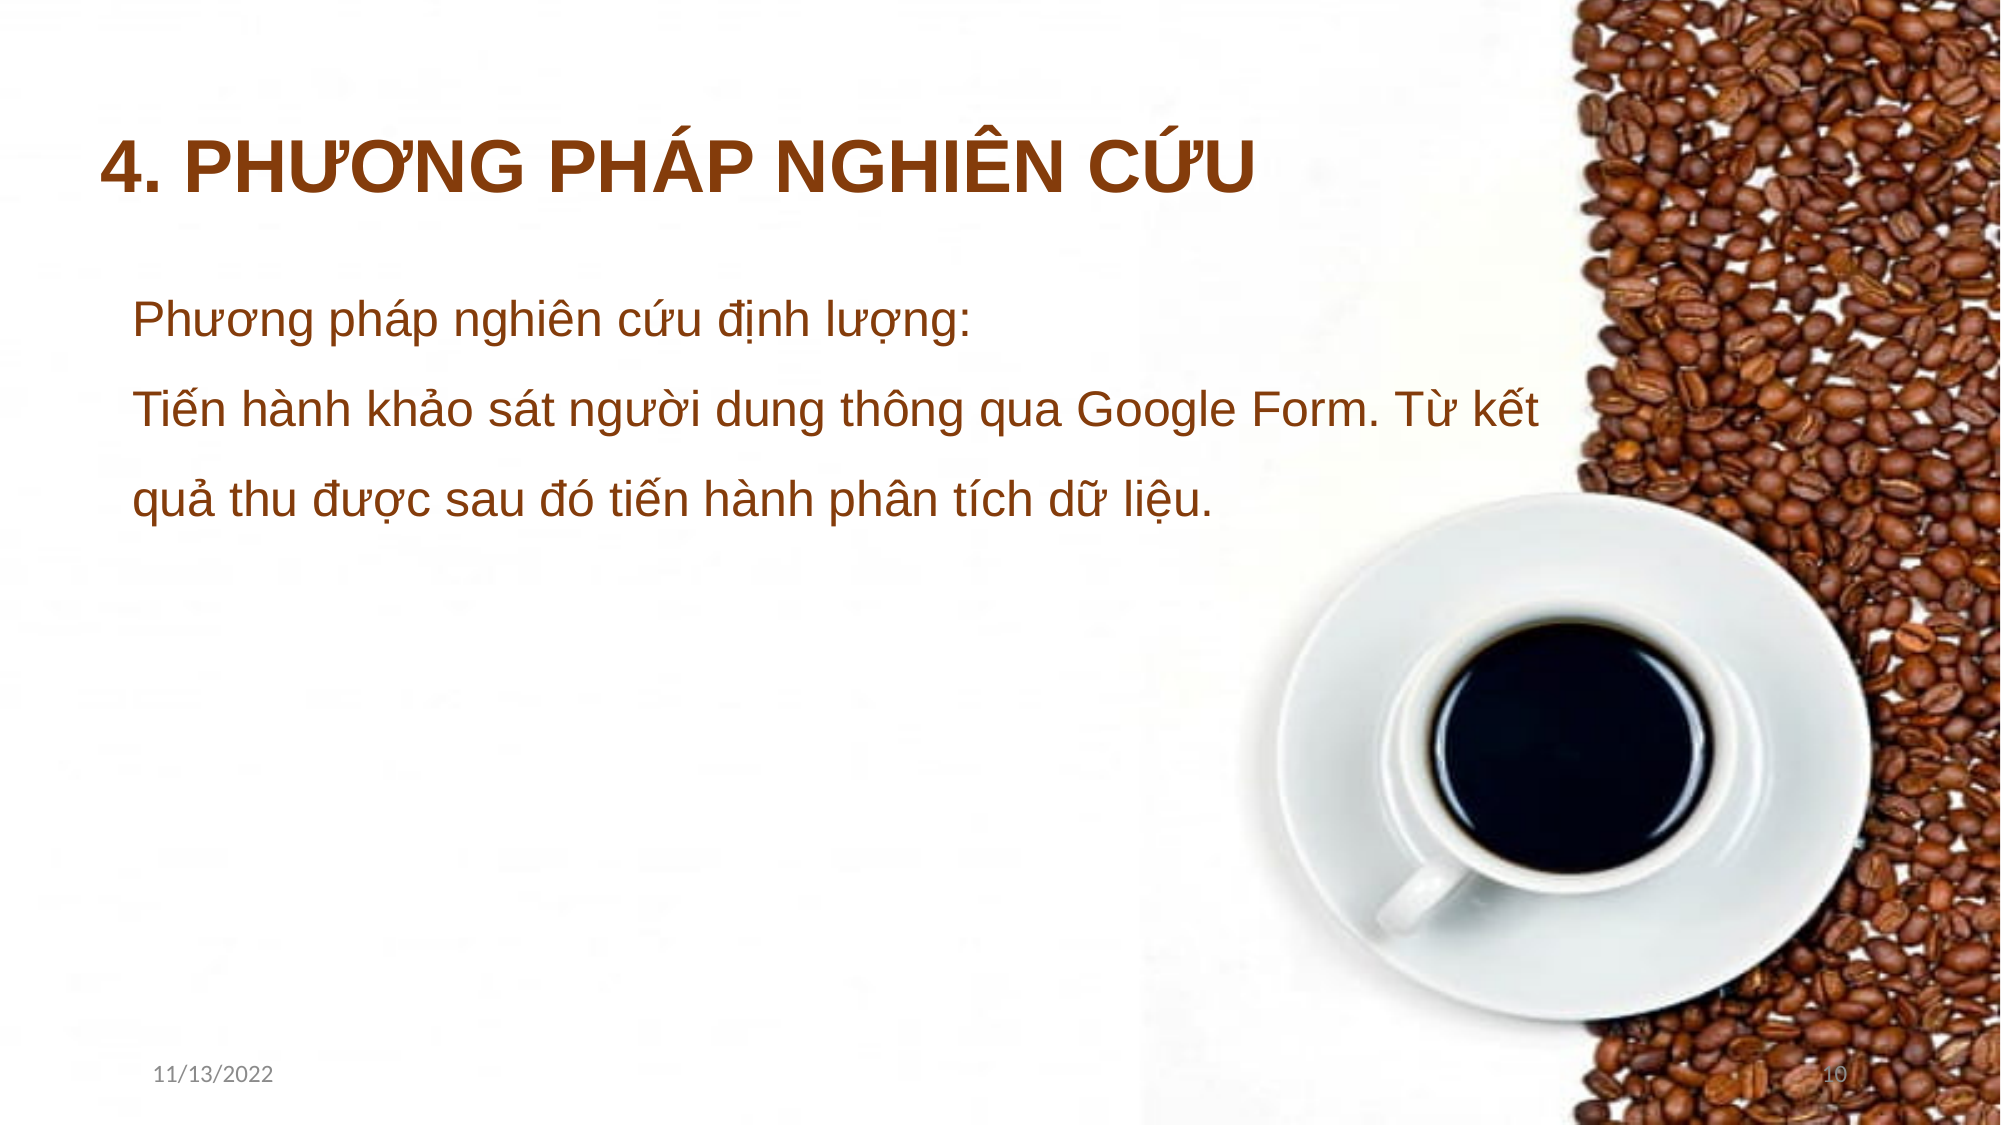

4. PHƯƠNG PHÁP NGHIÊN CỨU
Phương pháp nghiên cứu định lượng:
Tiến hành khảo sát người dung thông qua Google Form. Từ kết quả thu được sau đó tiến hành phân tích dữ liệu.

11/13/2022
10